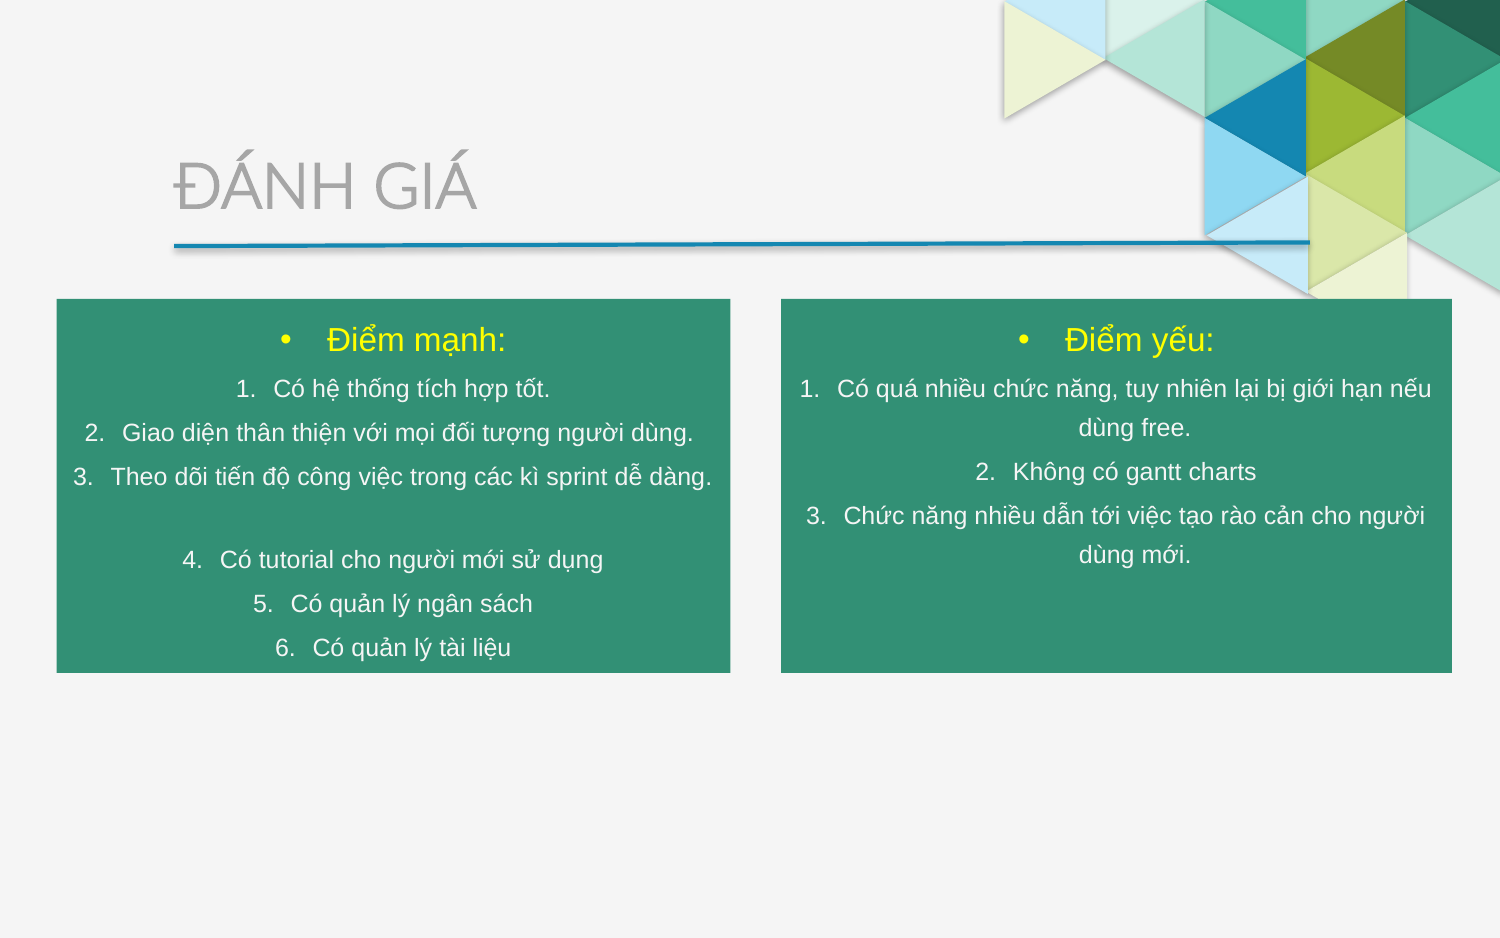

ĐÁNH GIÁ
Điểm yếu:
Có quá nhiều chức năng, tuy nhiên lại bị giới hạn nếu dùng free.
Không có gantt charts
Chức năng nhiều dẫn tới việc tạo rào cản cho người dùng mới.

Điểm mạnh:
Có hệ thống tích hợp tốt.
Giao diện thân thiện với mọi đối tượng người dùng.
Theo dõi tiến độ công việc trong các kì sprint dễ dàng.
Có tutorial cho người mới sử dụng
Có quản lý ngân sách
Có quản lý tài liệu
Quản lý các task tốt